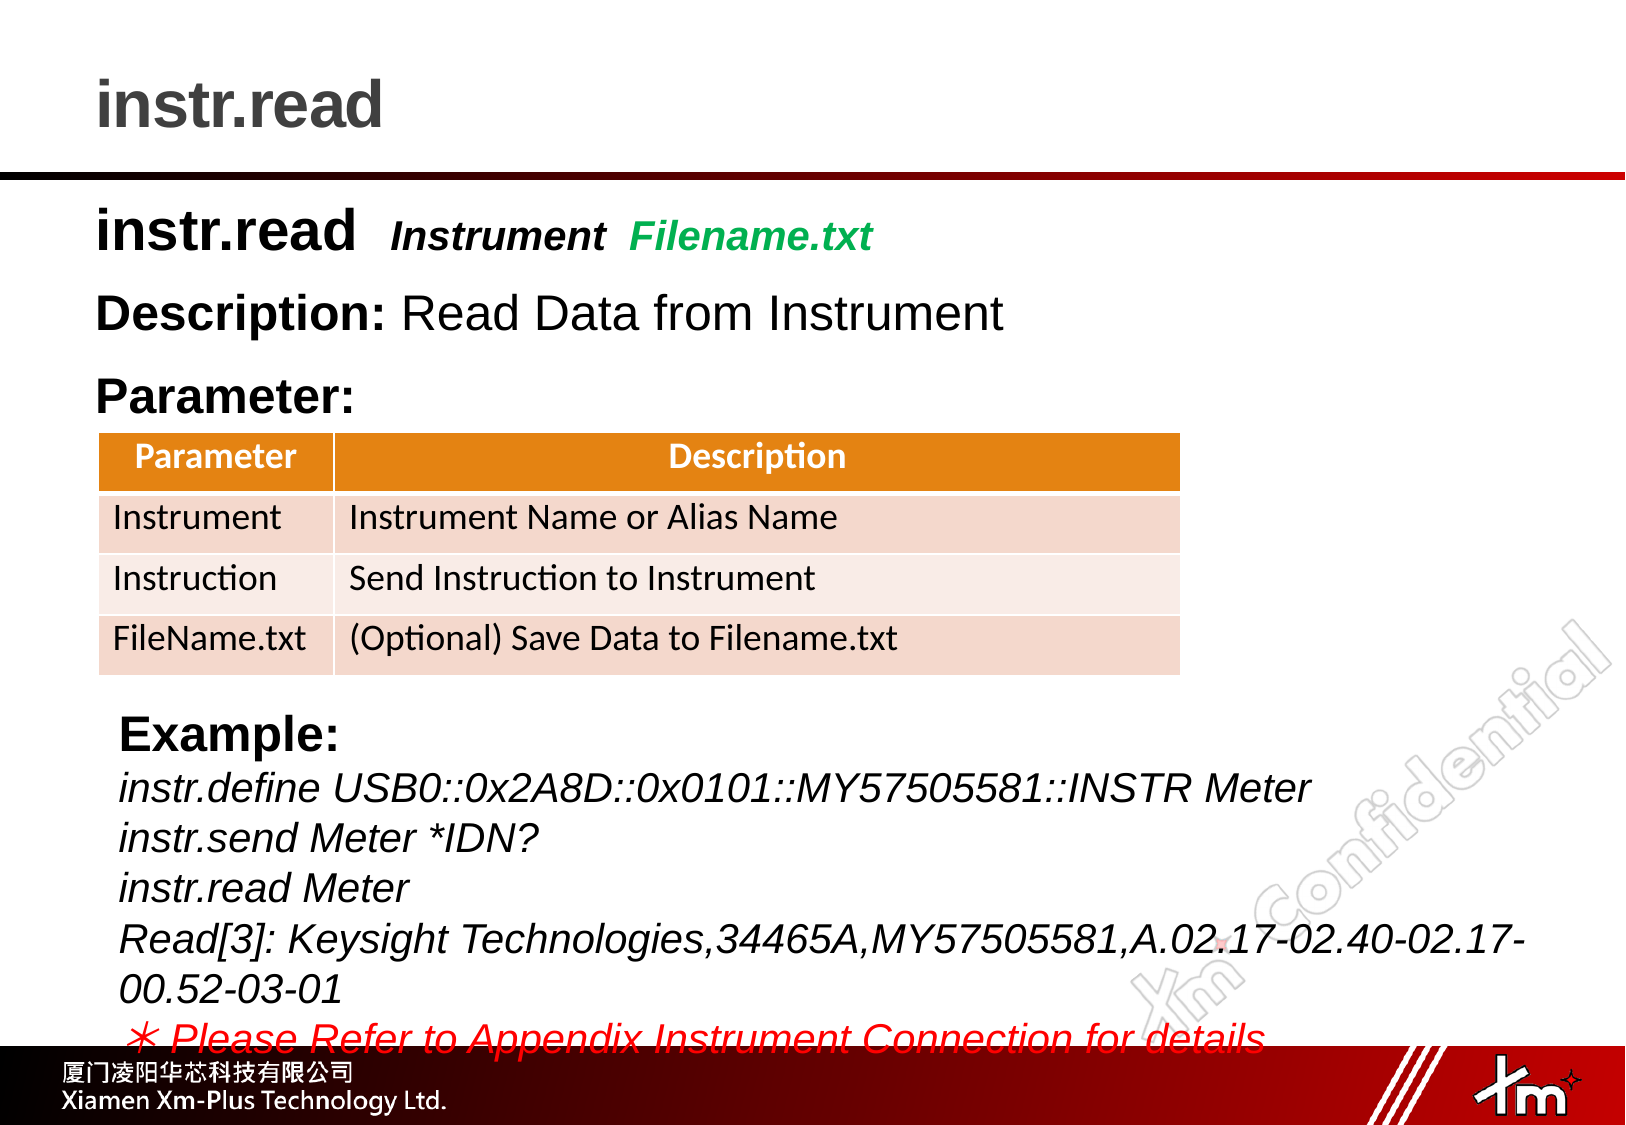

# instr.read
instr.read  Instrument  Filename.txt
Description: Read Data from Instrument
Parameter:

| Parameter | Description |
| --- | --- |
| Instrument | Instrument Name or Alias Name |
| Instruction | Send Instruction to Instrument |
| FileName.txt | (Optional) Save Data to Filename.txt |
Example:
instr.define USB0::0x2A8D::0x0101::MY57505581::INSTR Meter
instr.send Meter *IDN?
instr.read Meter
Read[3]: Keysight Technologies,34465A,MY57505581,A.02.17-02.40-02.17-00.52-03-01
＊Please Refer to Appendix Instrument Connection for details